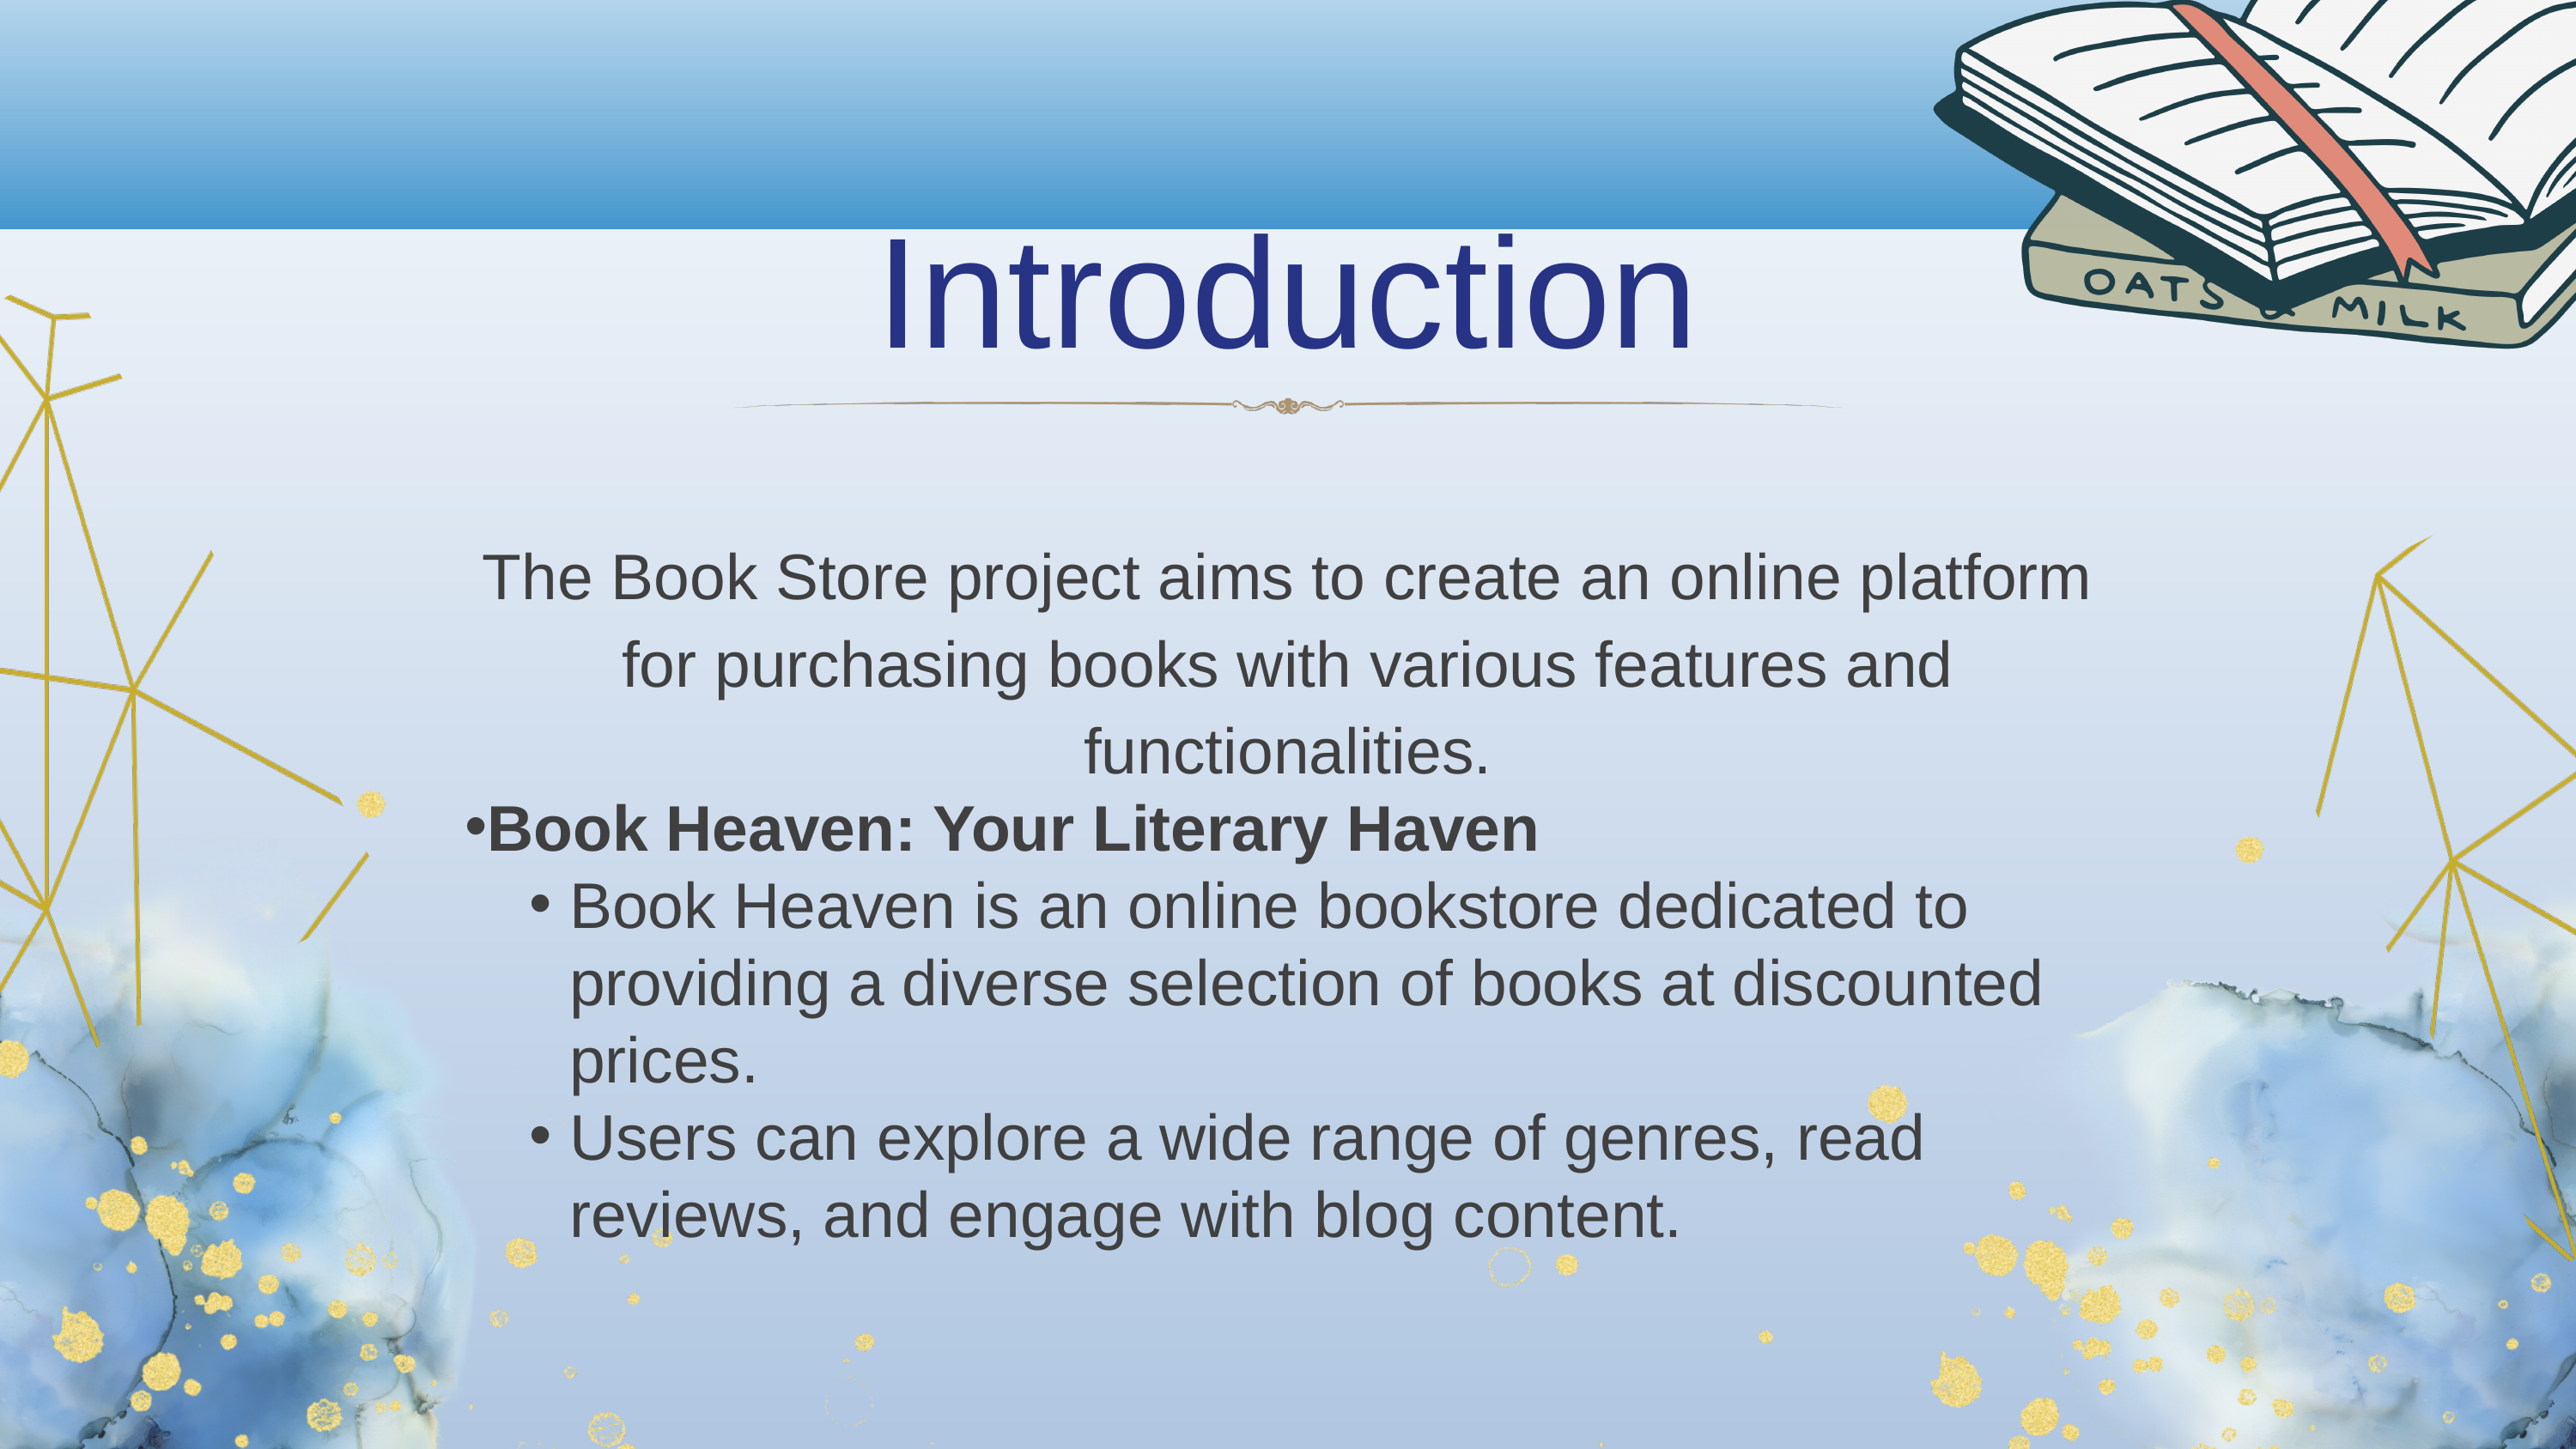

﻿Introduction

The Book Store project aims to create an online platform for purchasing books with various features and functionalities.
Book Heaven: Your Literary Haven
Book Heaven is an online bookstore dedicated to providing a diverse selection of books at discounted prices.
Users can explore a wide range of genres, read reviews, and engage with blog content.